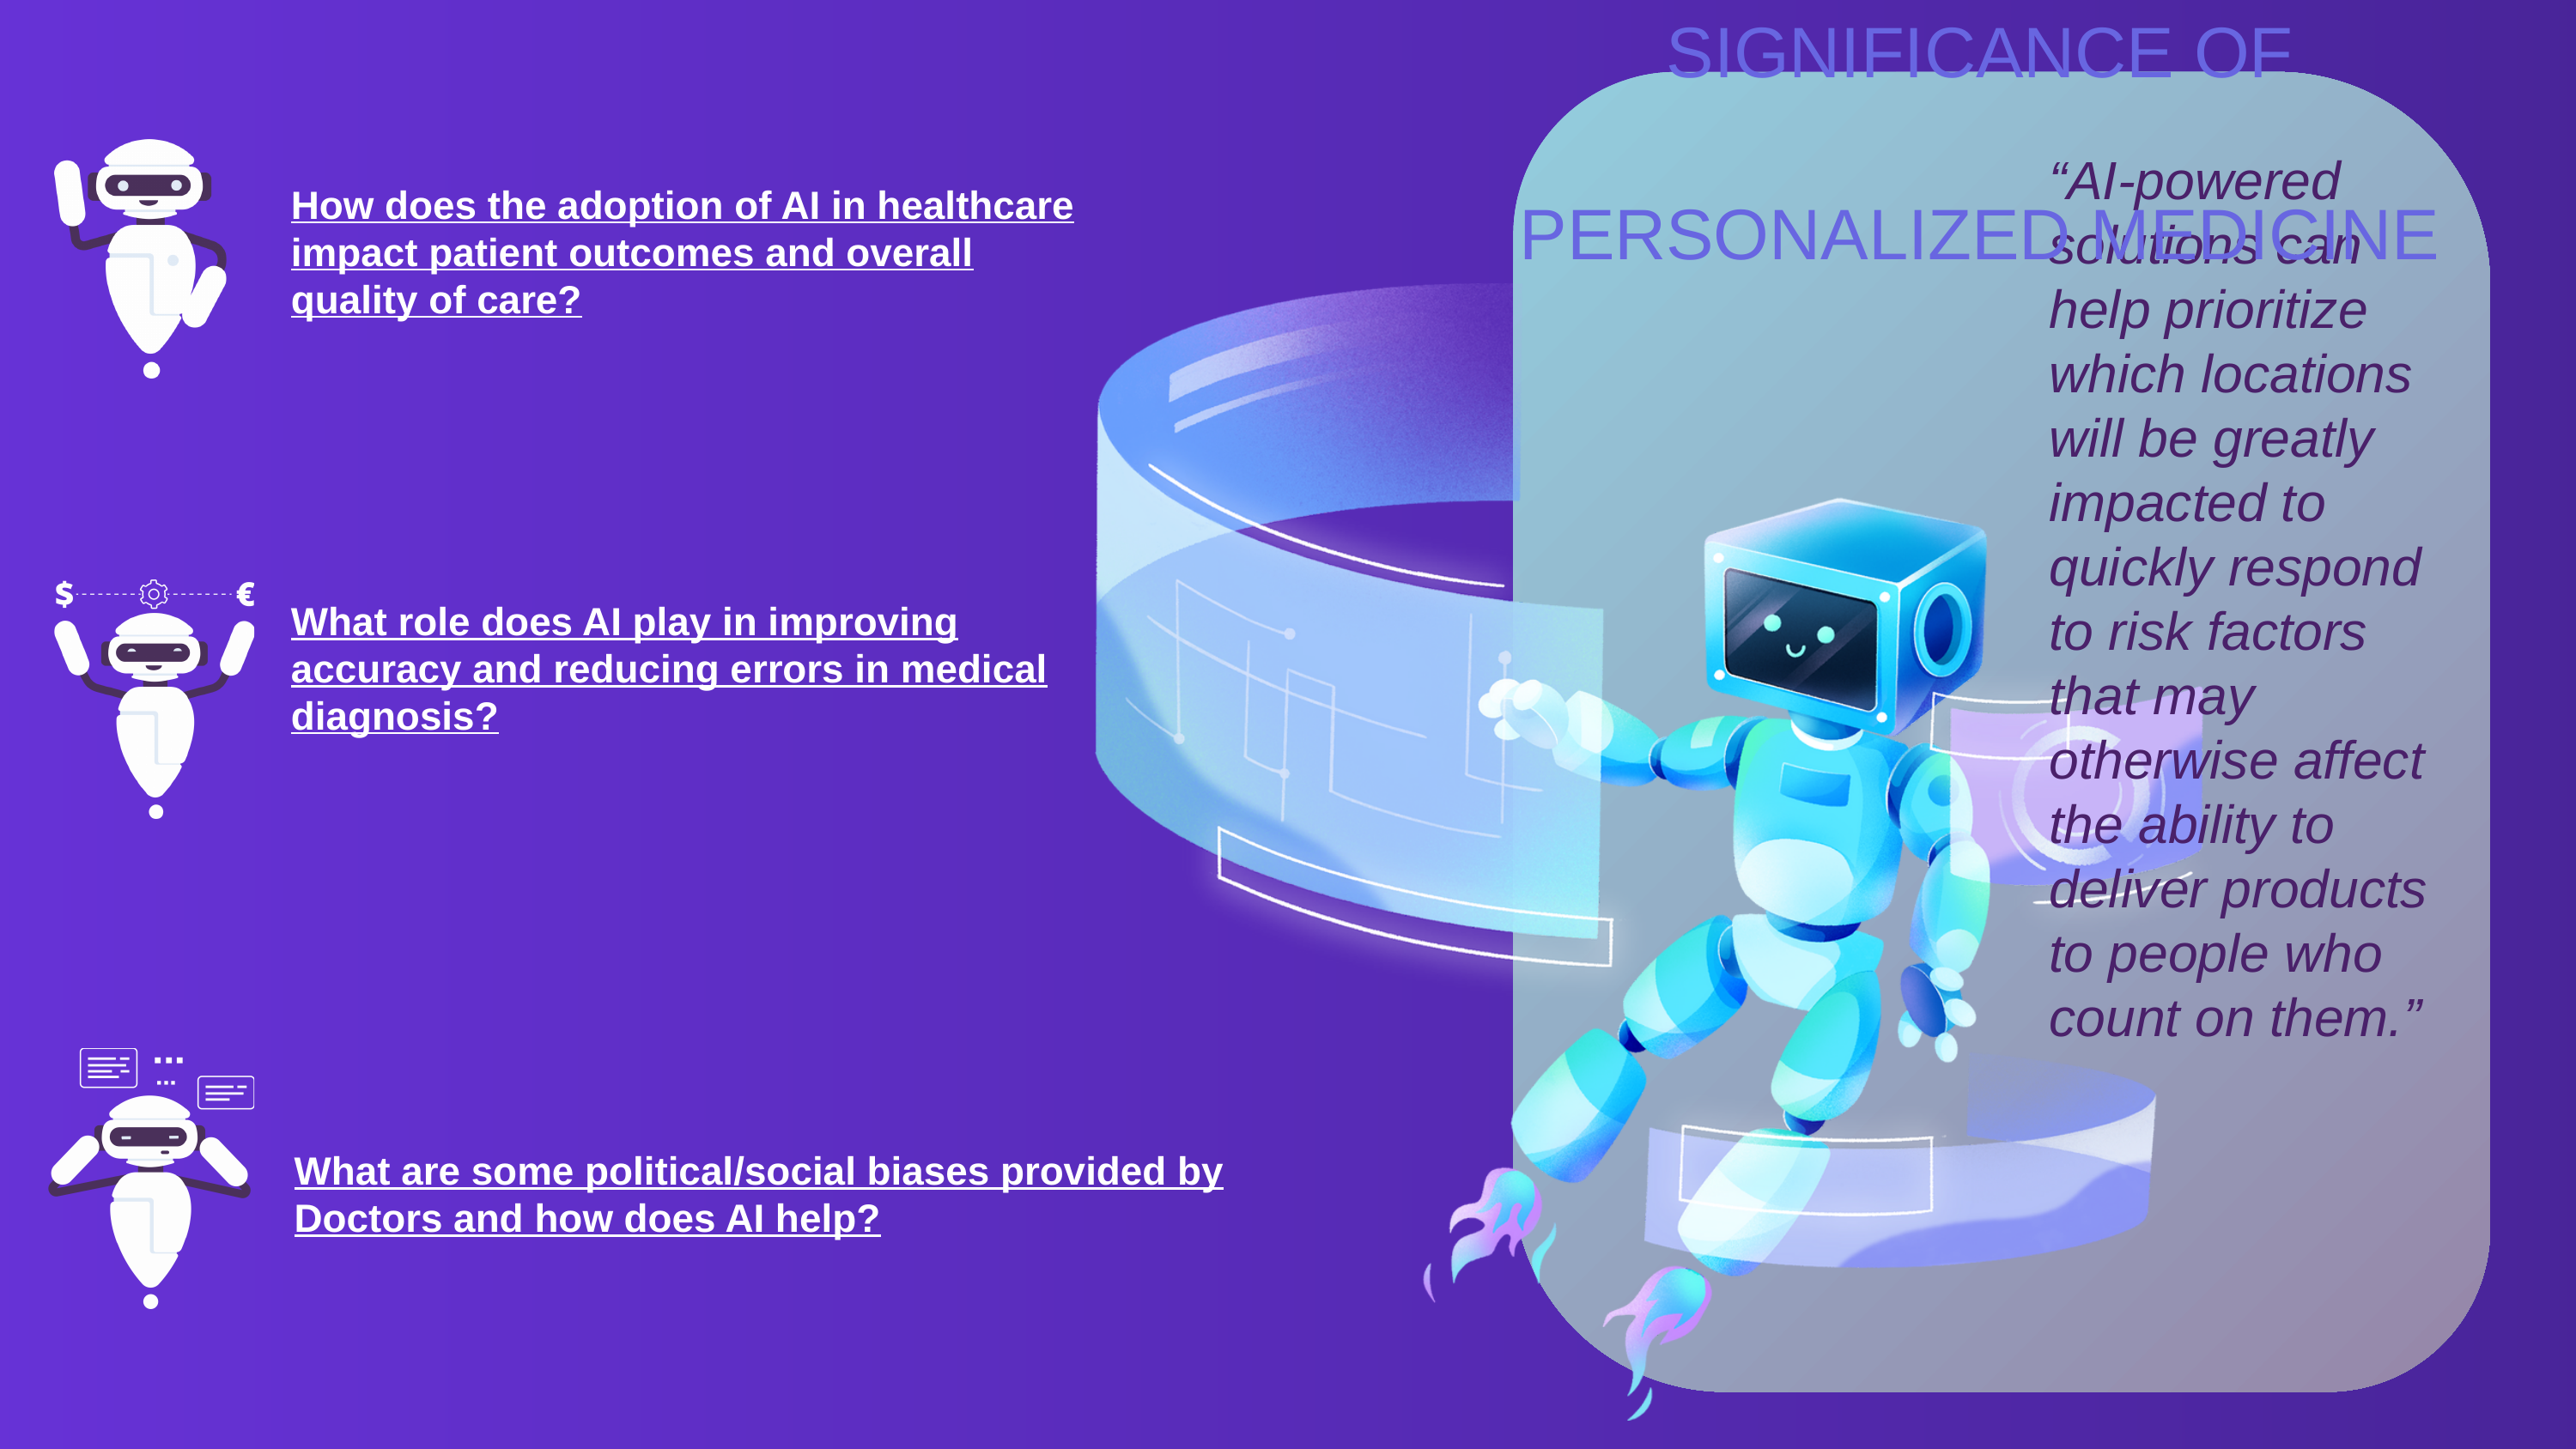

SIGNIFICANCE OF PERSONALIZED MEDICINE

“AI-powered solutions can help prioritize which locations will be greatly impacted to quickly respond to risk factors that may otherwise affect the ability to deliver products to people who count on them.”
How does the adoption of AI in healthcare impact patient outcomes and overall quality of care?

What role does AI play in improving accuracy and reducing errors in medical diagnosis?

What are some political/social biases provided by Doctors and how does AI help?